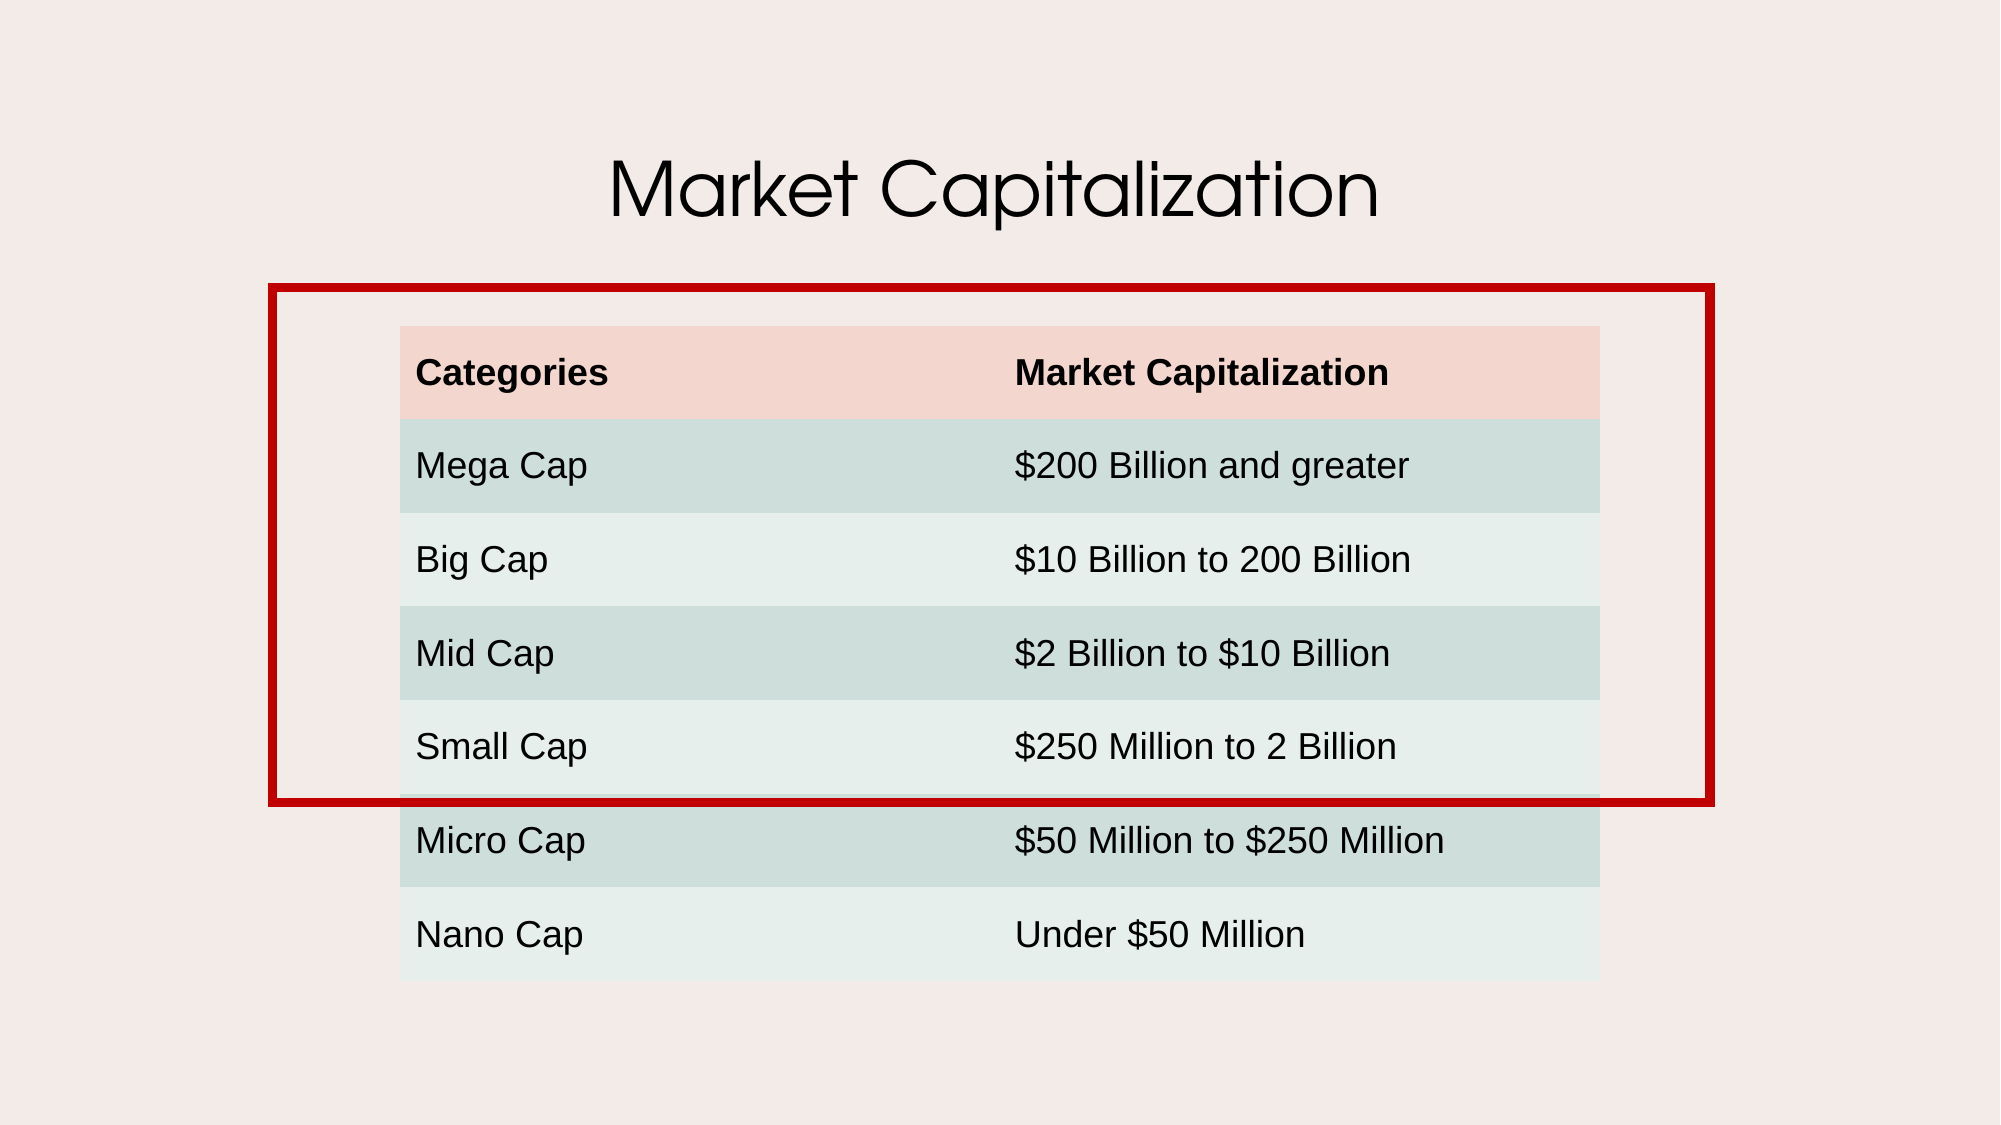

# Market Capitalization

| Categories | Market Capitalization |
| --- | --- |
| Mega Cap | $200 Billion and greater |
| Big Cap | $10 Billion to 200 Billion |
| Mid Cap | $2 Billion to $10 Billion |
| Small Cap | $250 Million to 2 Billion |
| Micro Cap | $50 Million to $250 Million |
| Nano Cap | Under $50 Million |